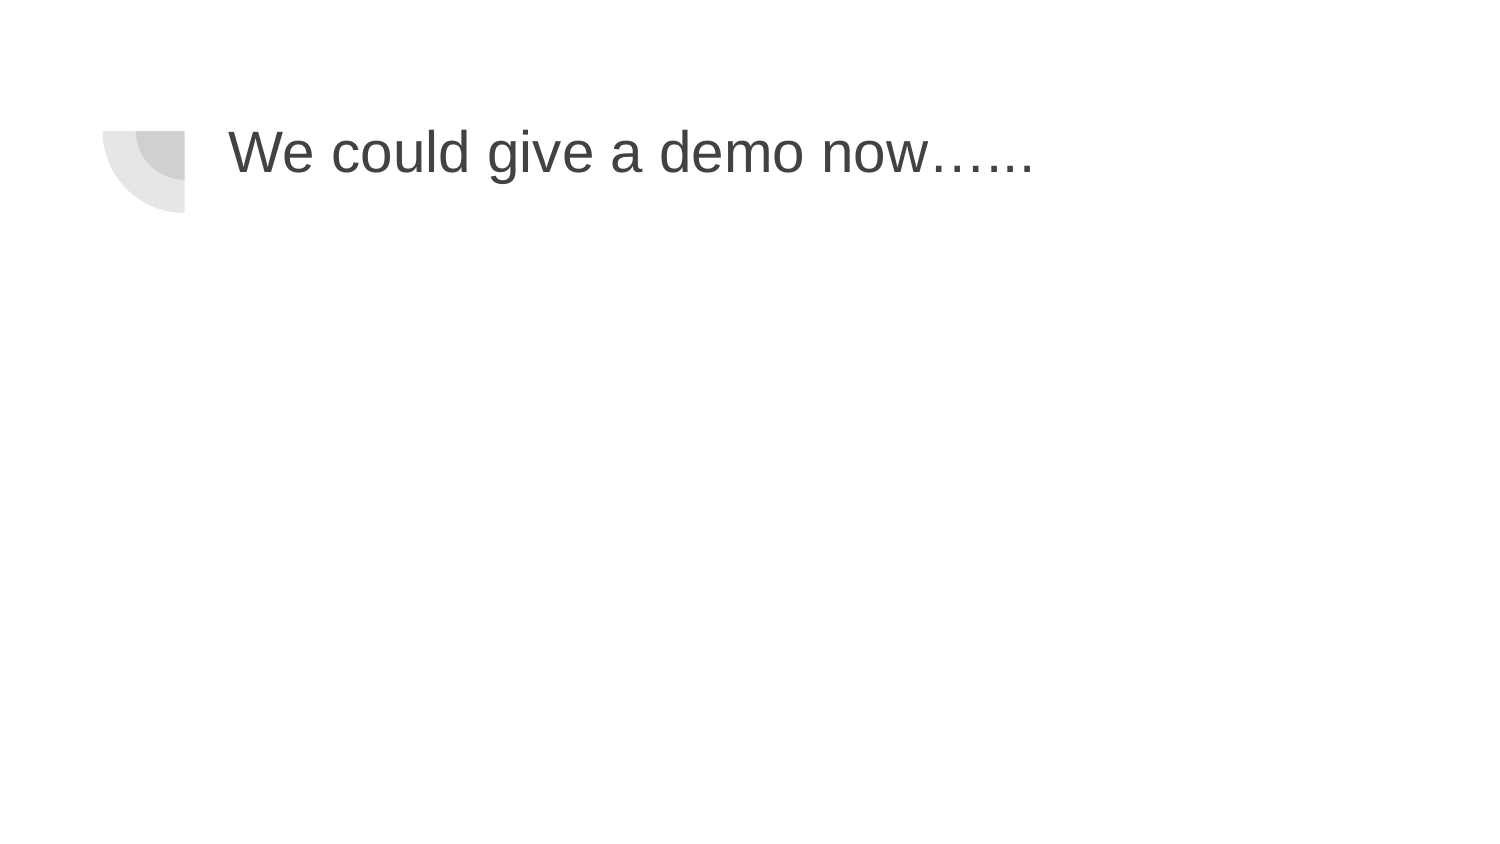

# We could give a demo now…...